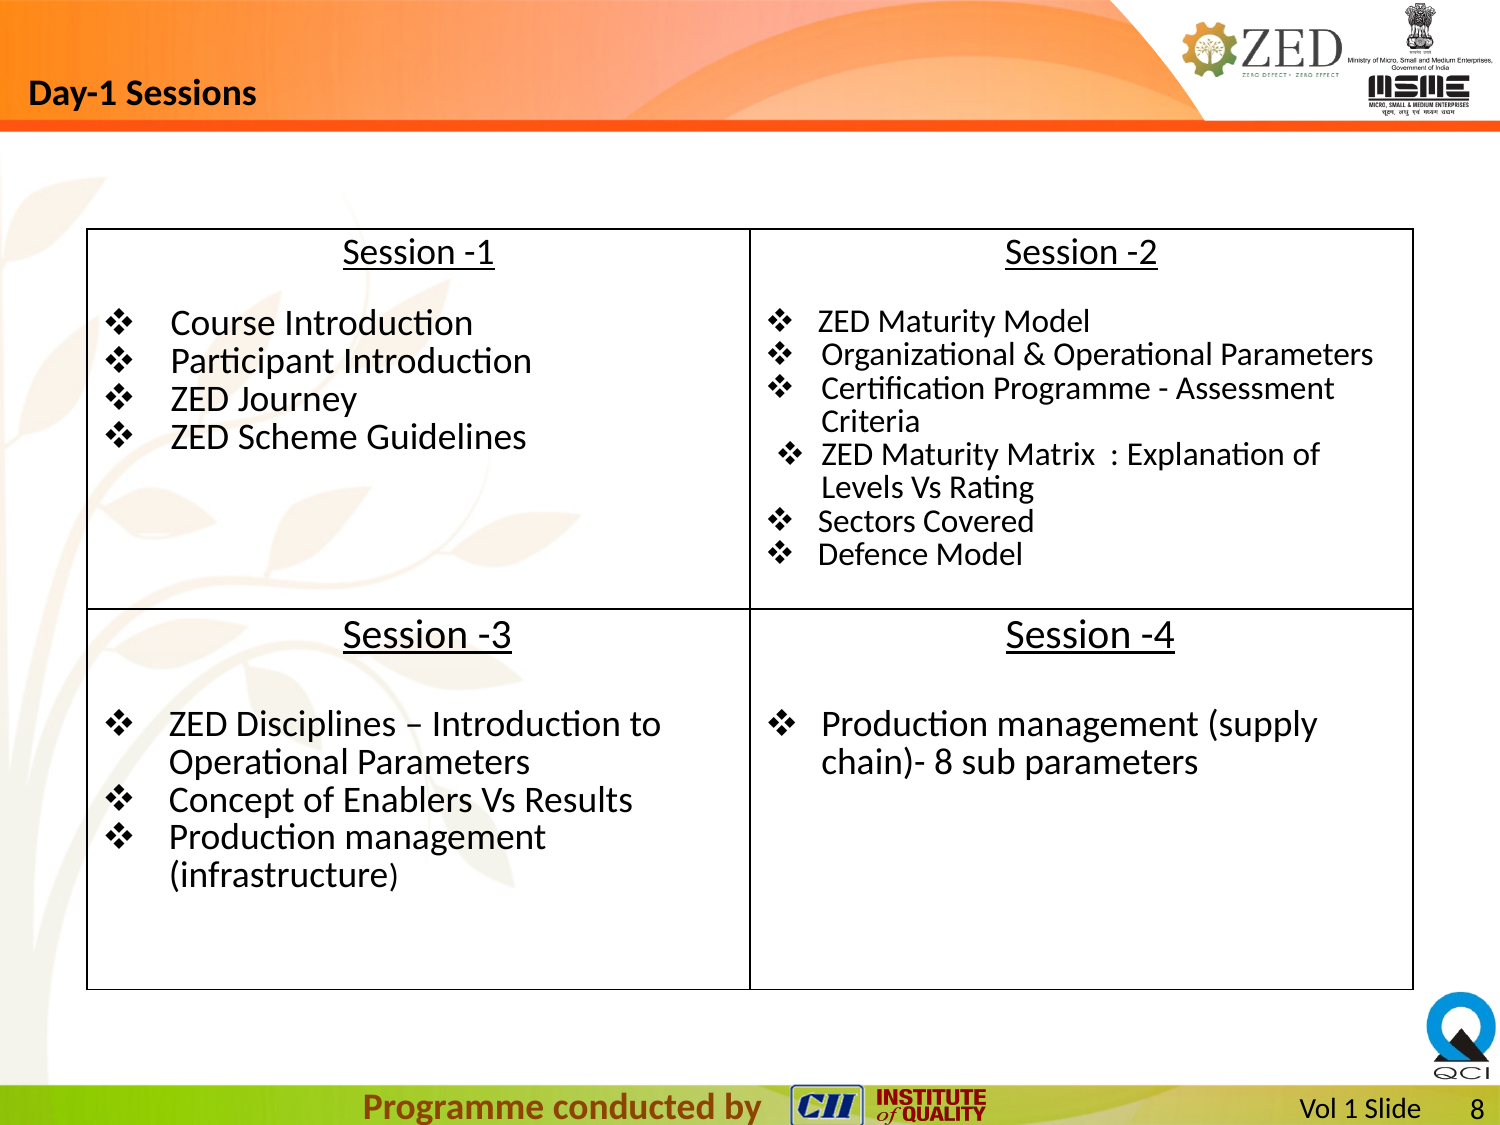

# Day-1 Sessions
Process Design for Quality - 7 Sub Parameters
| Session -1 Course Introduction Participant Introduction ZED Journey ZED Scheme Guidelines | Session -2 ZED Maturity Model Organizational & Operational Parameters Certification Programme - Assessment Criteria ZED Maturity Matrix : Explanation of Levels Vs Rating Sectors Covered Defence Model |
| --- | --- |
| Session -3 ZED Disciplines – Introduction to Operational Parameters Concept of Enablers Vs Results Production management (infrastructure) | Session -4 Production management (supply chain)- 8 sub parameters |